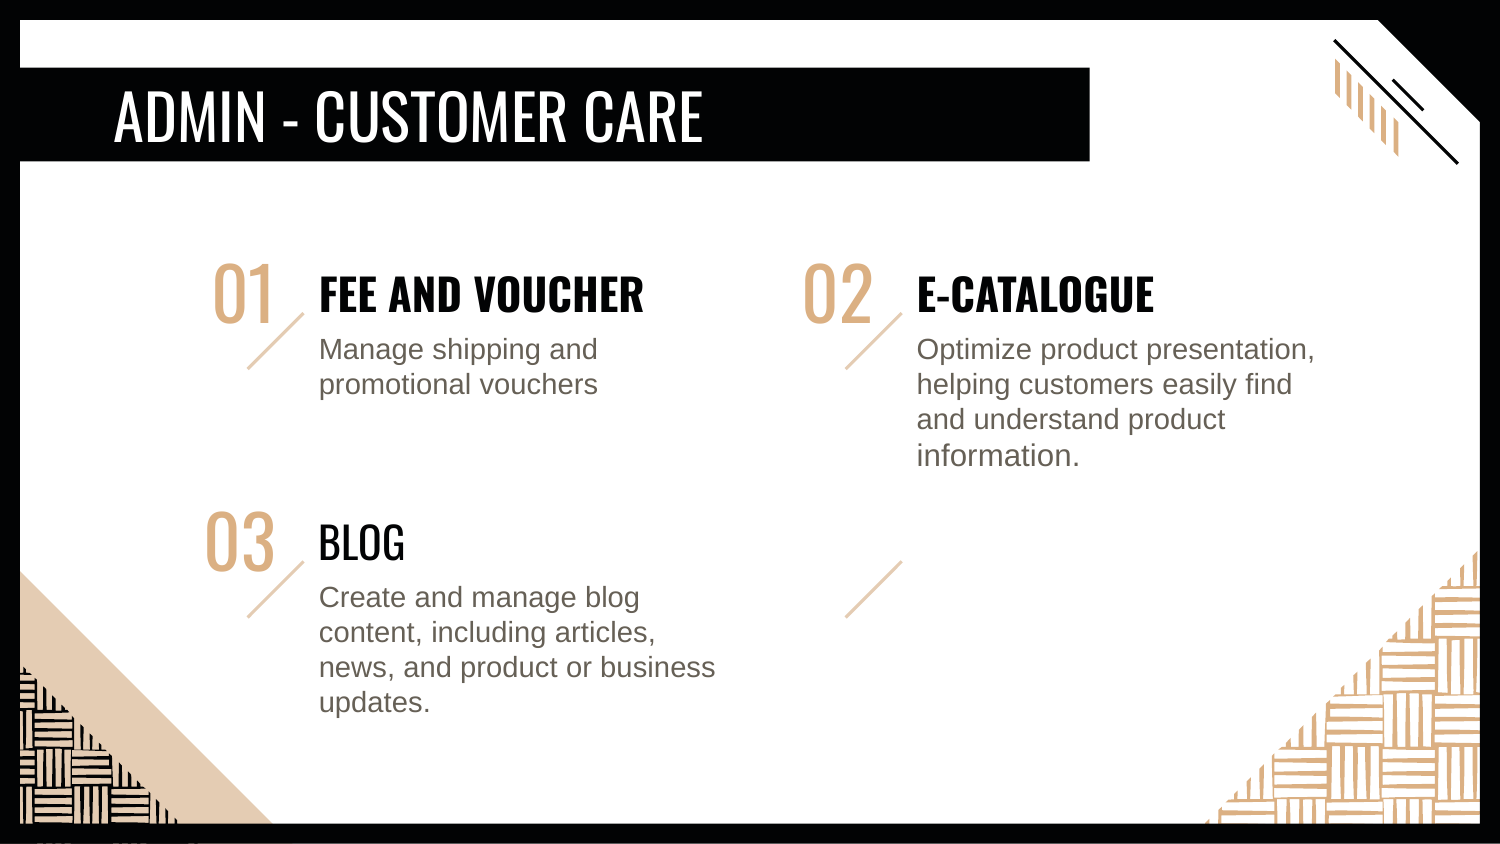

ADMIN - CUSTOMER CARE
# 01
FEE AND VOUCHER
02
E-CATALOGUE
Manage shipping and promotional vouchers
Optimize product presentation, helping customers easily find and understand product information.
03
BLOG
Create and manage blog content, including articles, news, and product or business updates.